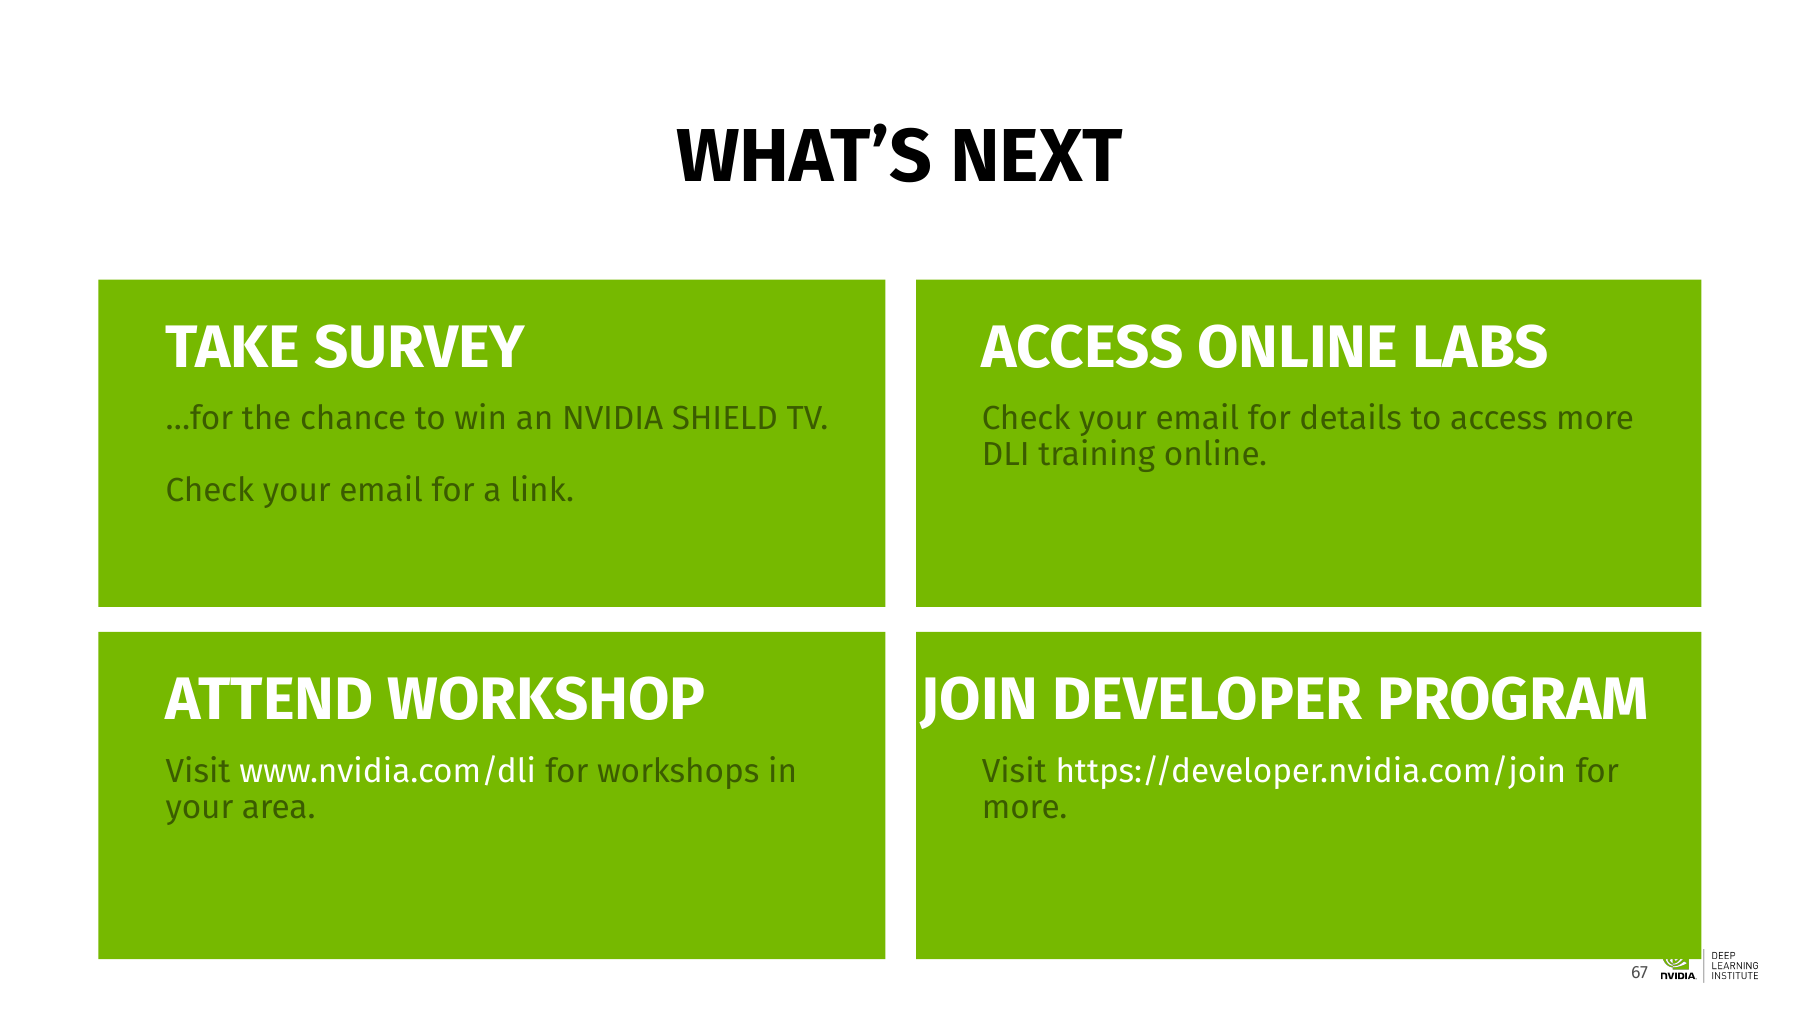

# WHAT’S NEXT

TAKE SURVEY
ACCESS ONLINE labs
…for the chance to win an NVIDIA SHIELD TV.

Check your email for a link.
Check your email for details to access more DLI training online.

ATTEND workshop
JOIN DEVELOPER PROGRAM
Visit https://developer.nvidia.com/join for more.
Visit www.nvidia.com/dli for workshops in your area.